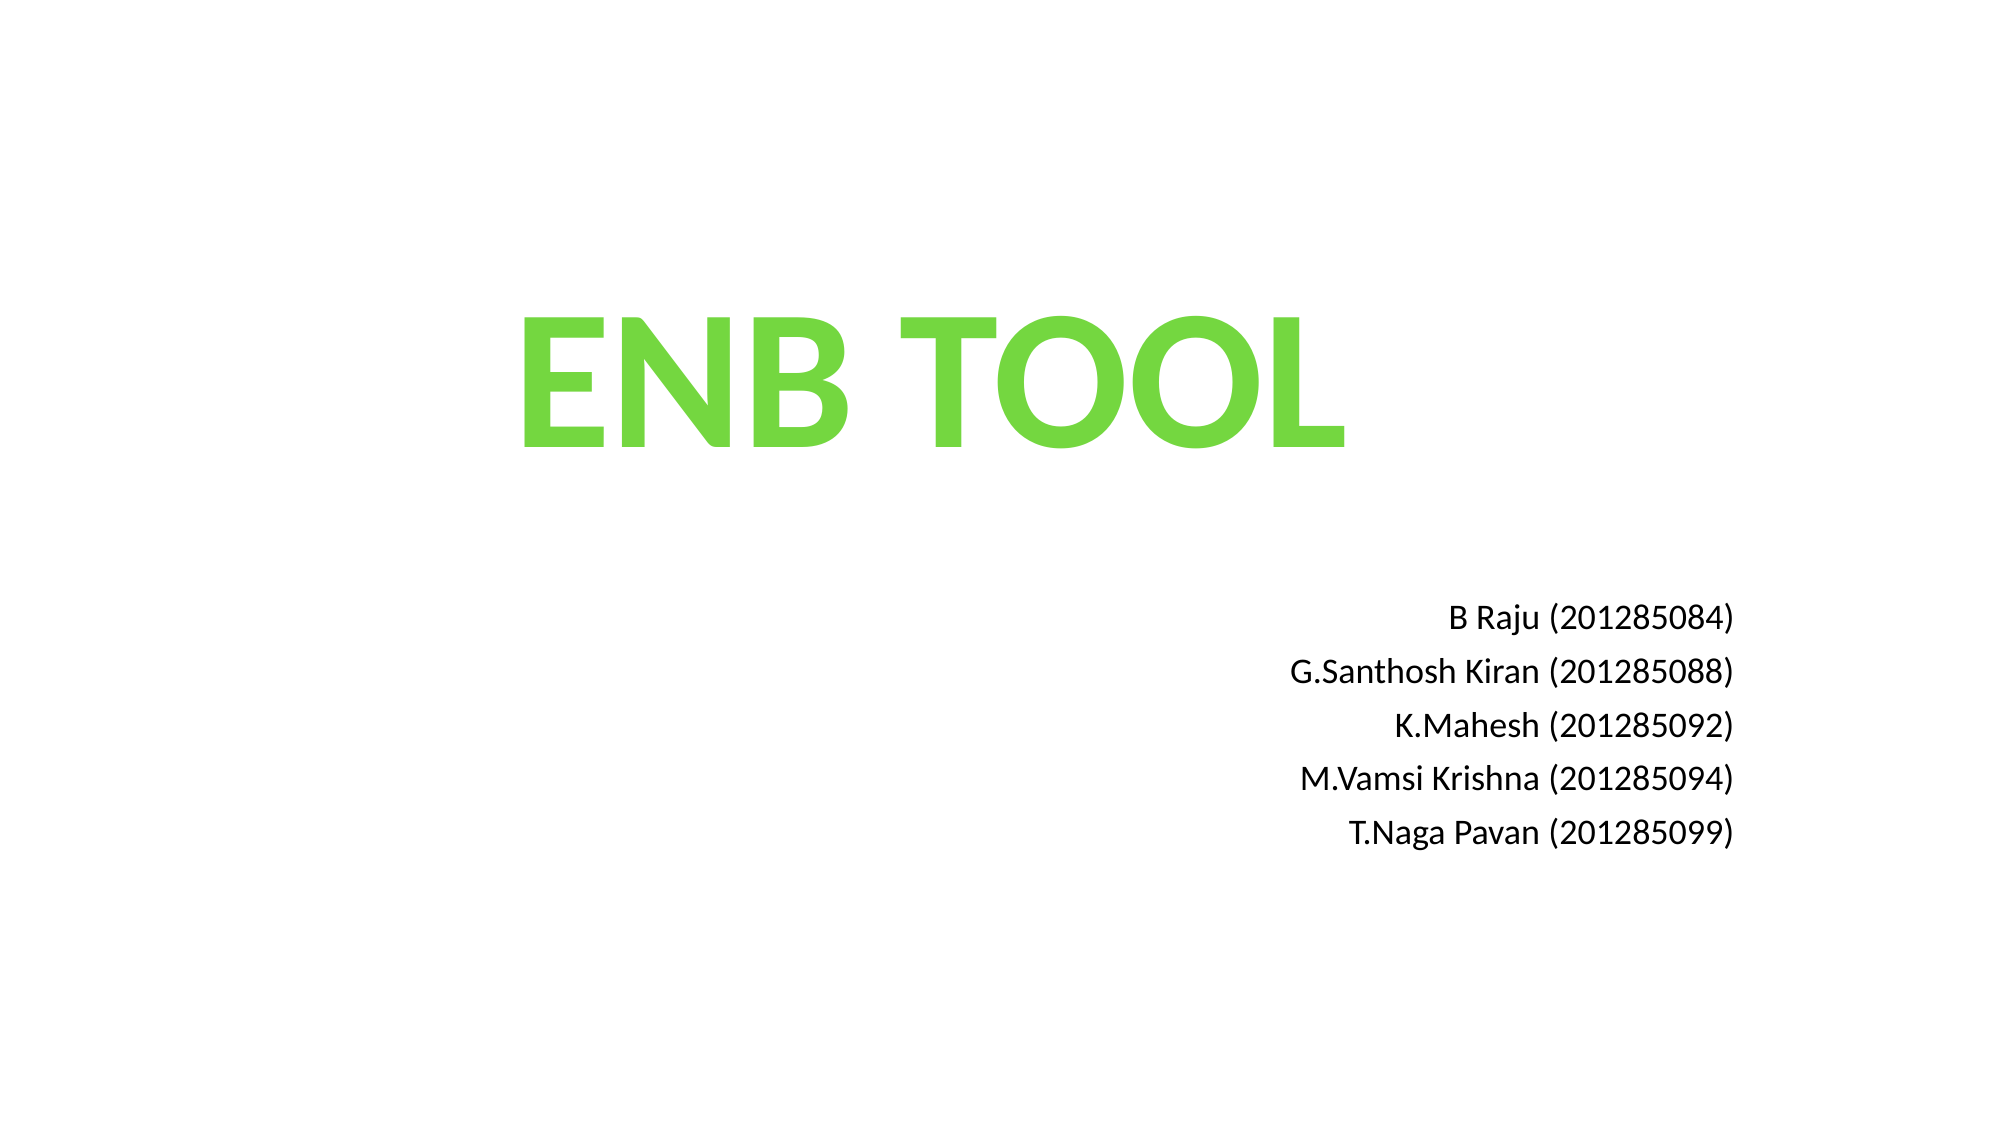

#
ENB TOOL
B Raju (201285084)
G.Santhosh Kiran (201285088)
K.Mahesh (201285092)
M.Vamsi Krishna (201285094)
T.Naga Pavan (201285099)